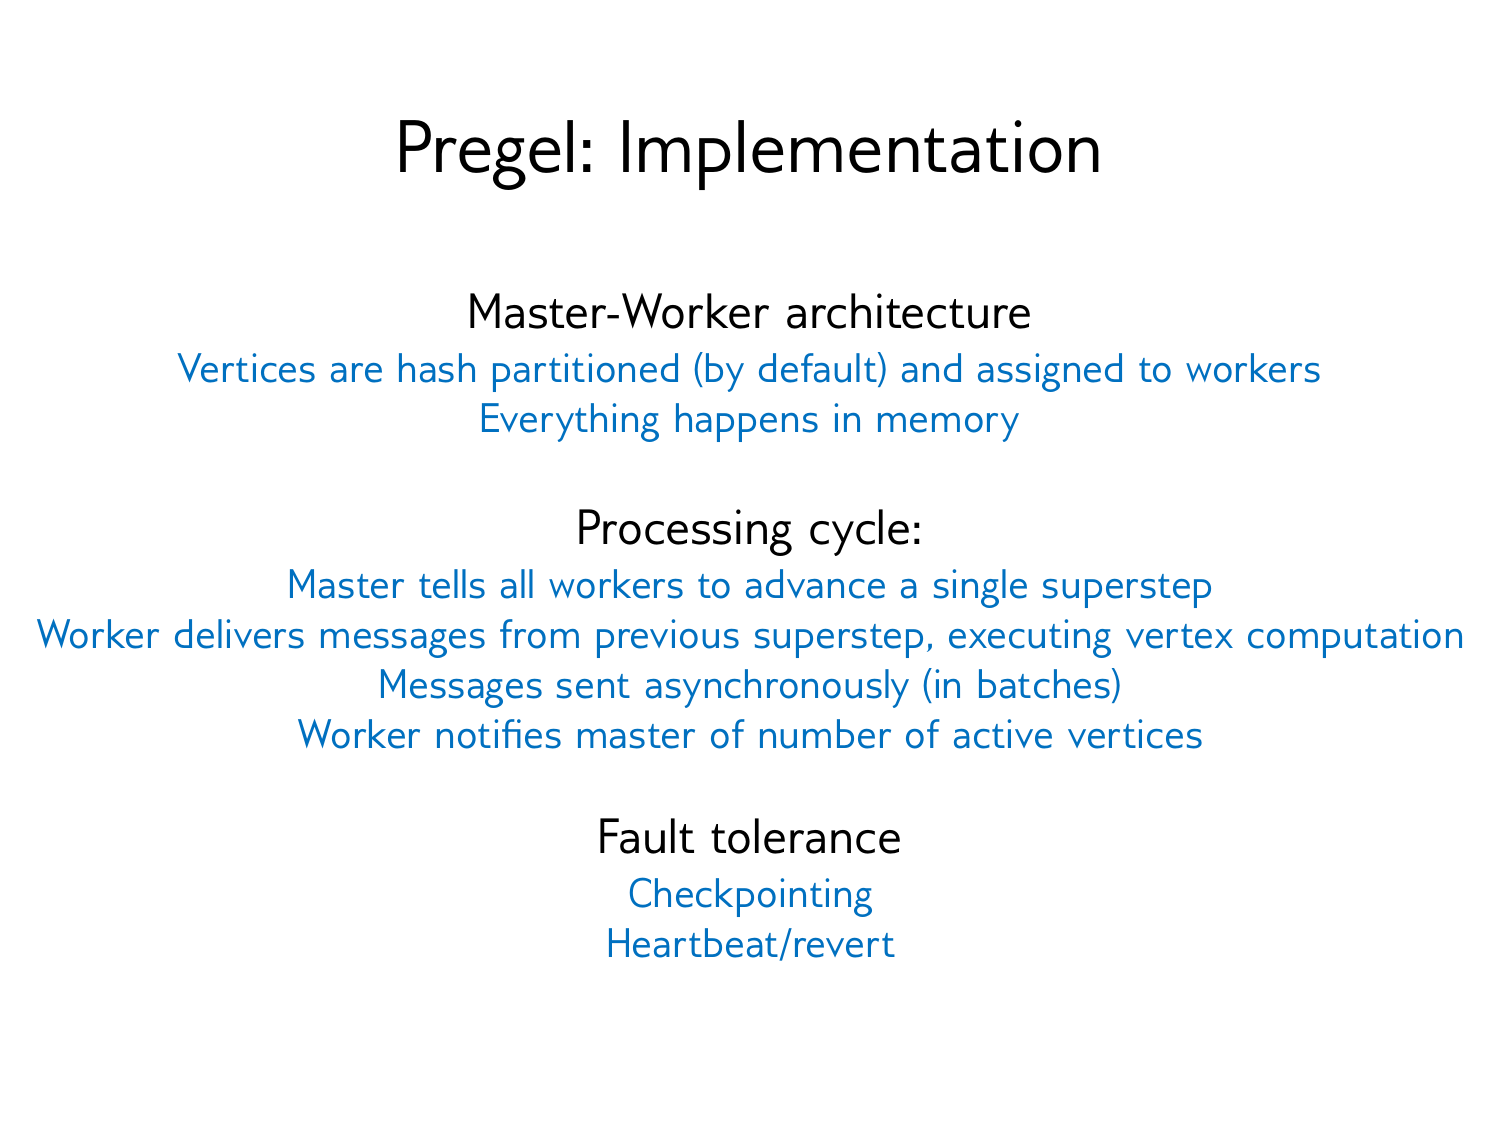

Pregel: Implementation
Master-Worker architecture
Vertices are hash partitioned (by default) and assigned to workers
Everything happens in memory
Processing cycle:
Master tells all workers to advance a single superstep
Worker delivers messages from previous superstep, executing vertex computation
Messages sent asynchronously (in batches)
Worker notifies master of number of active vertices
Fault tolerance
Checkpointing
Heartbeat/revert